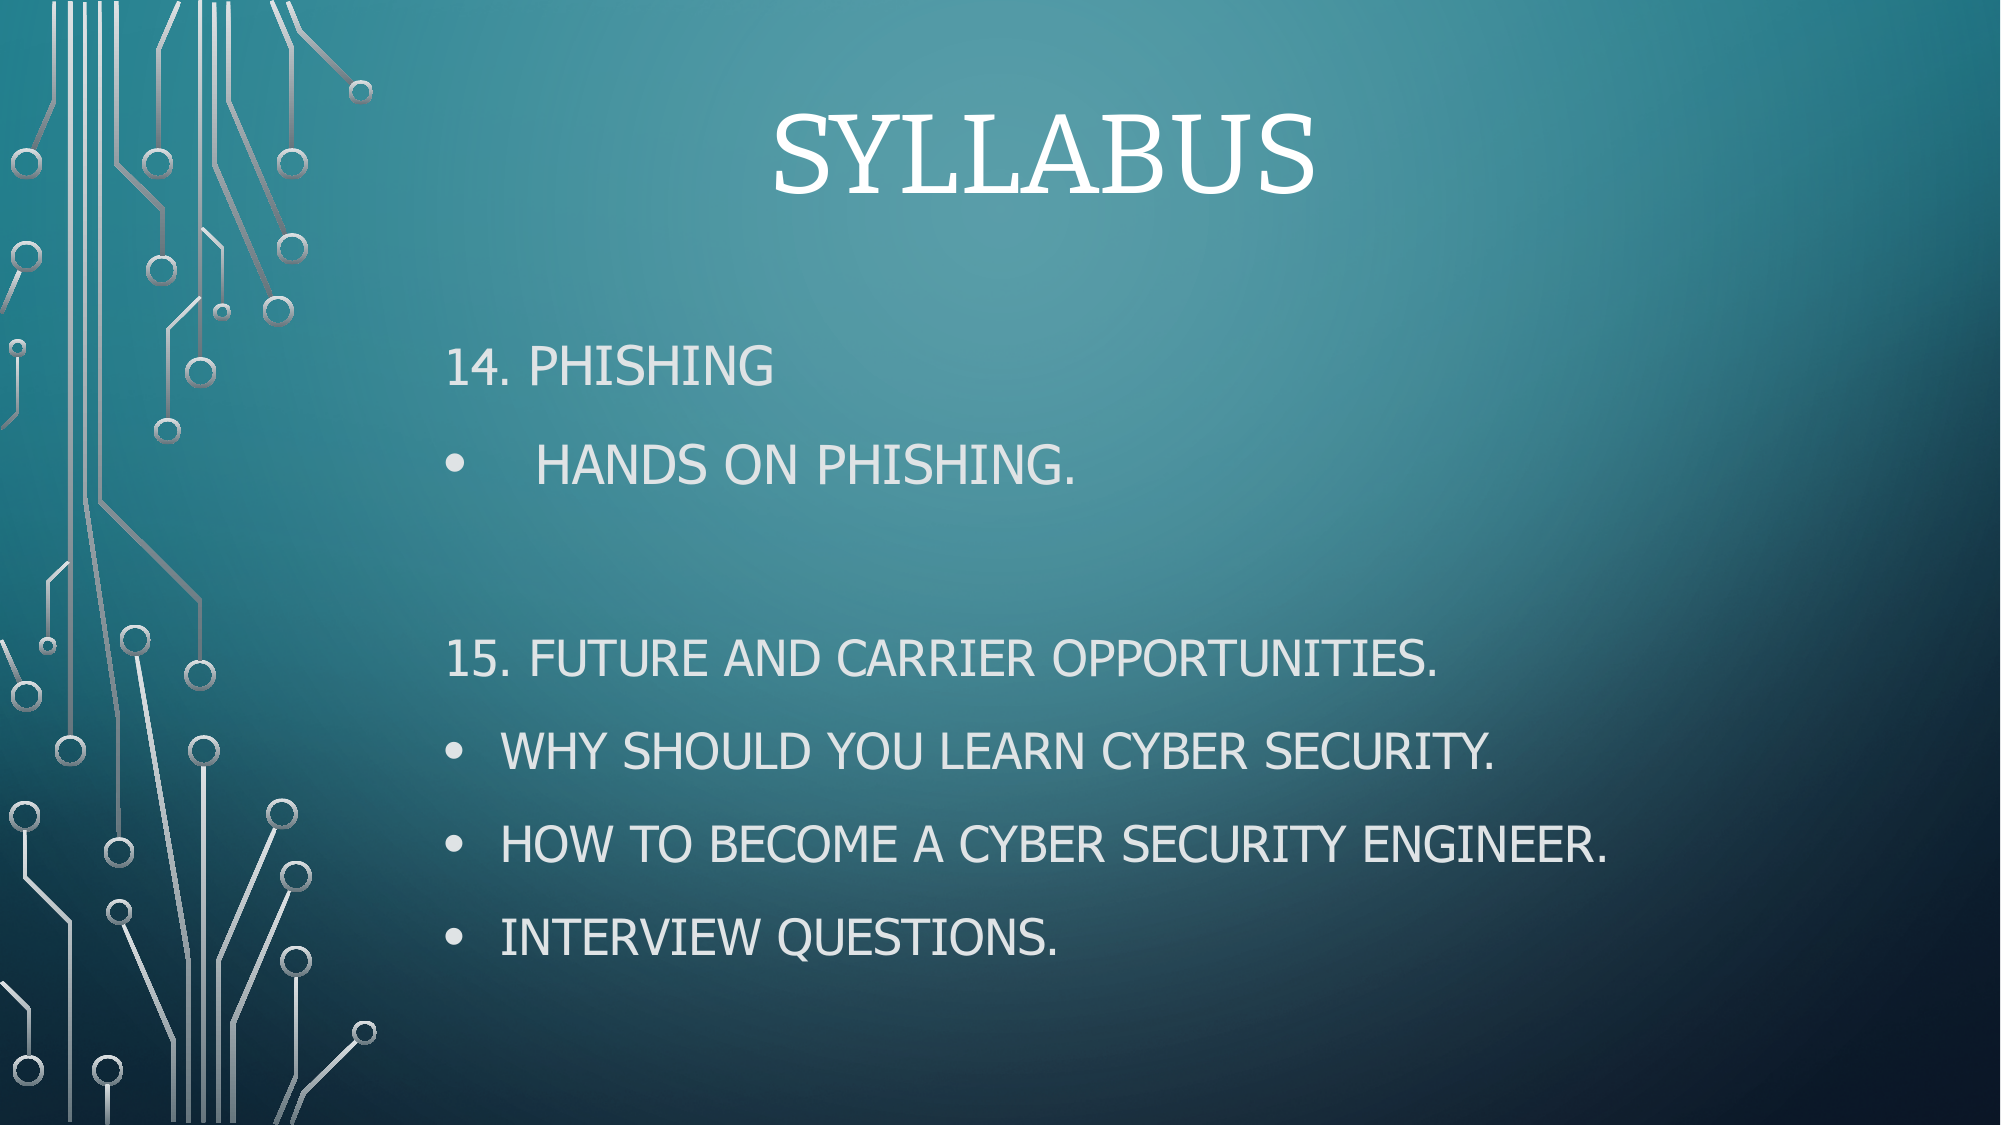

# SYLLABUS
14. Phishing
 hands on phishing.

15. Future and carrier opportunities.
Why should you learn cyber security.
How to become a cyber security engineer.
Interview questions.